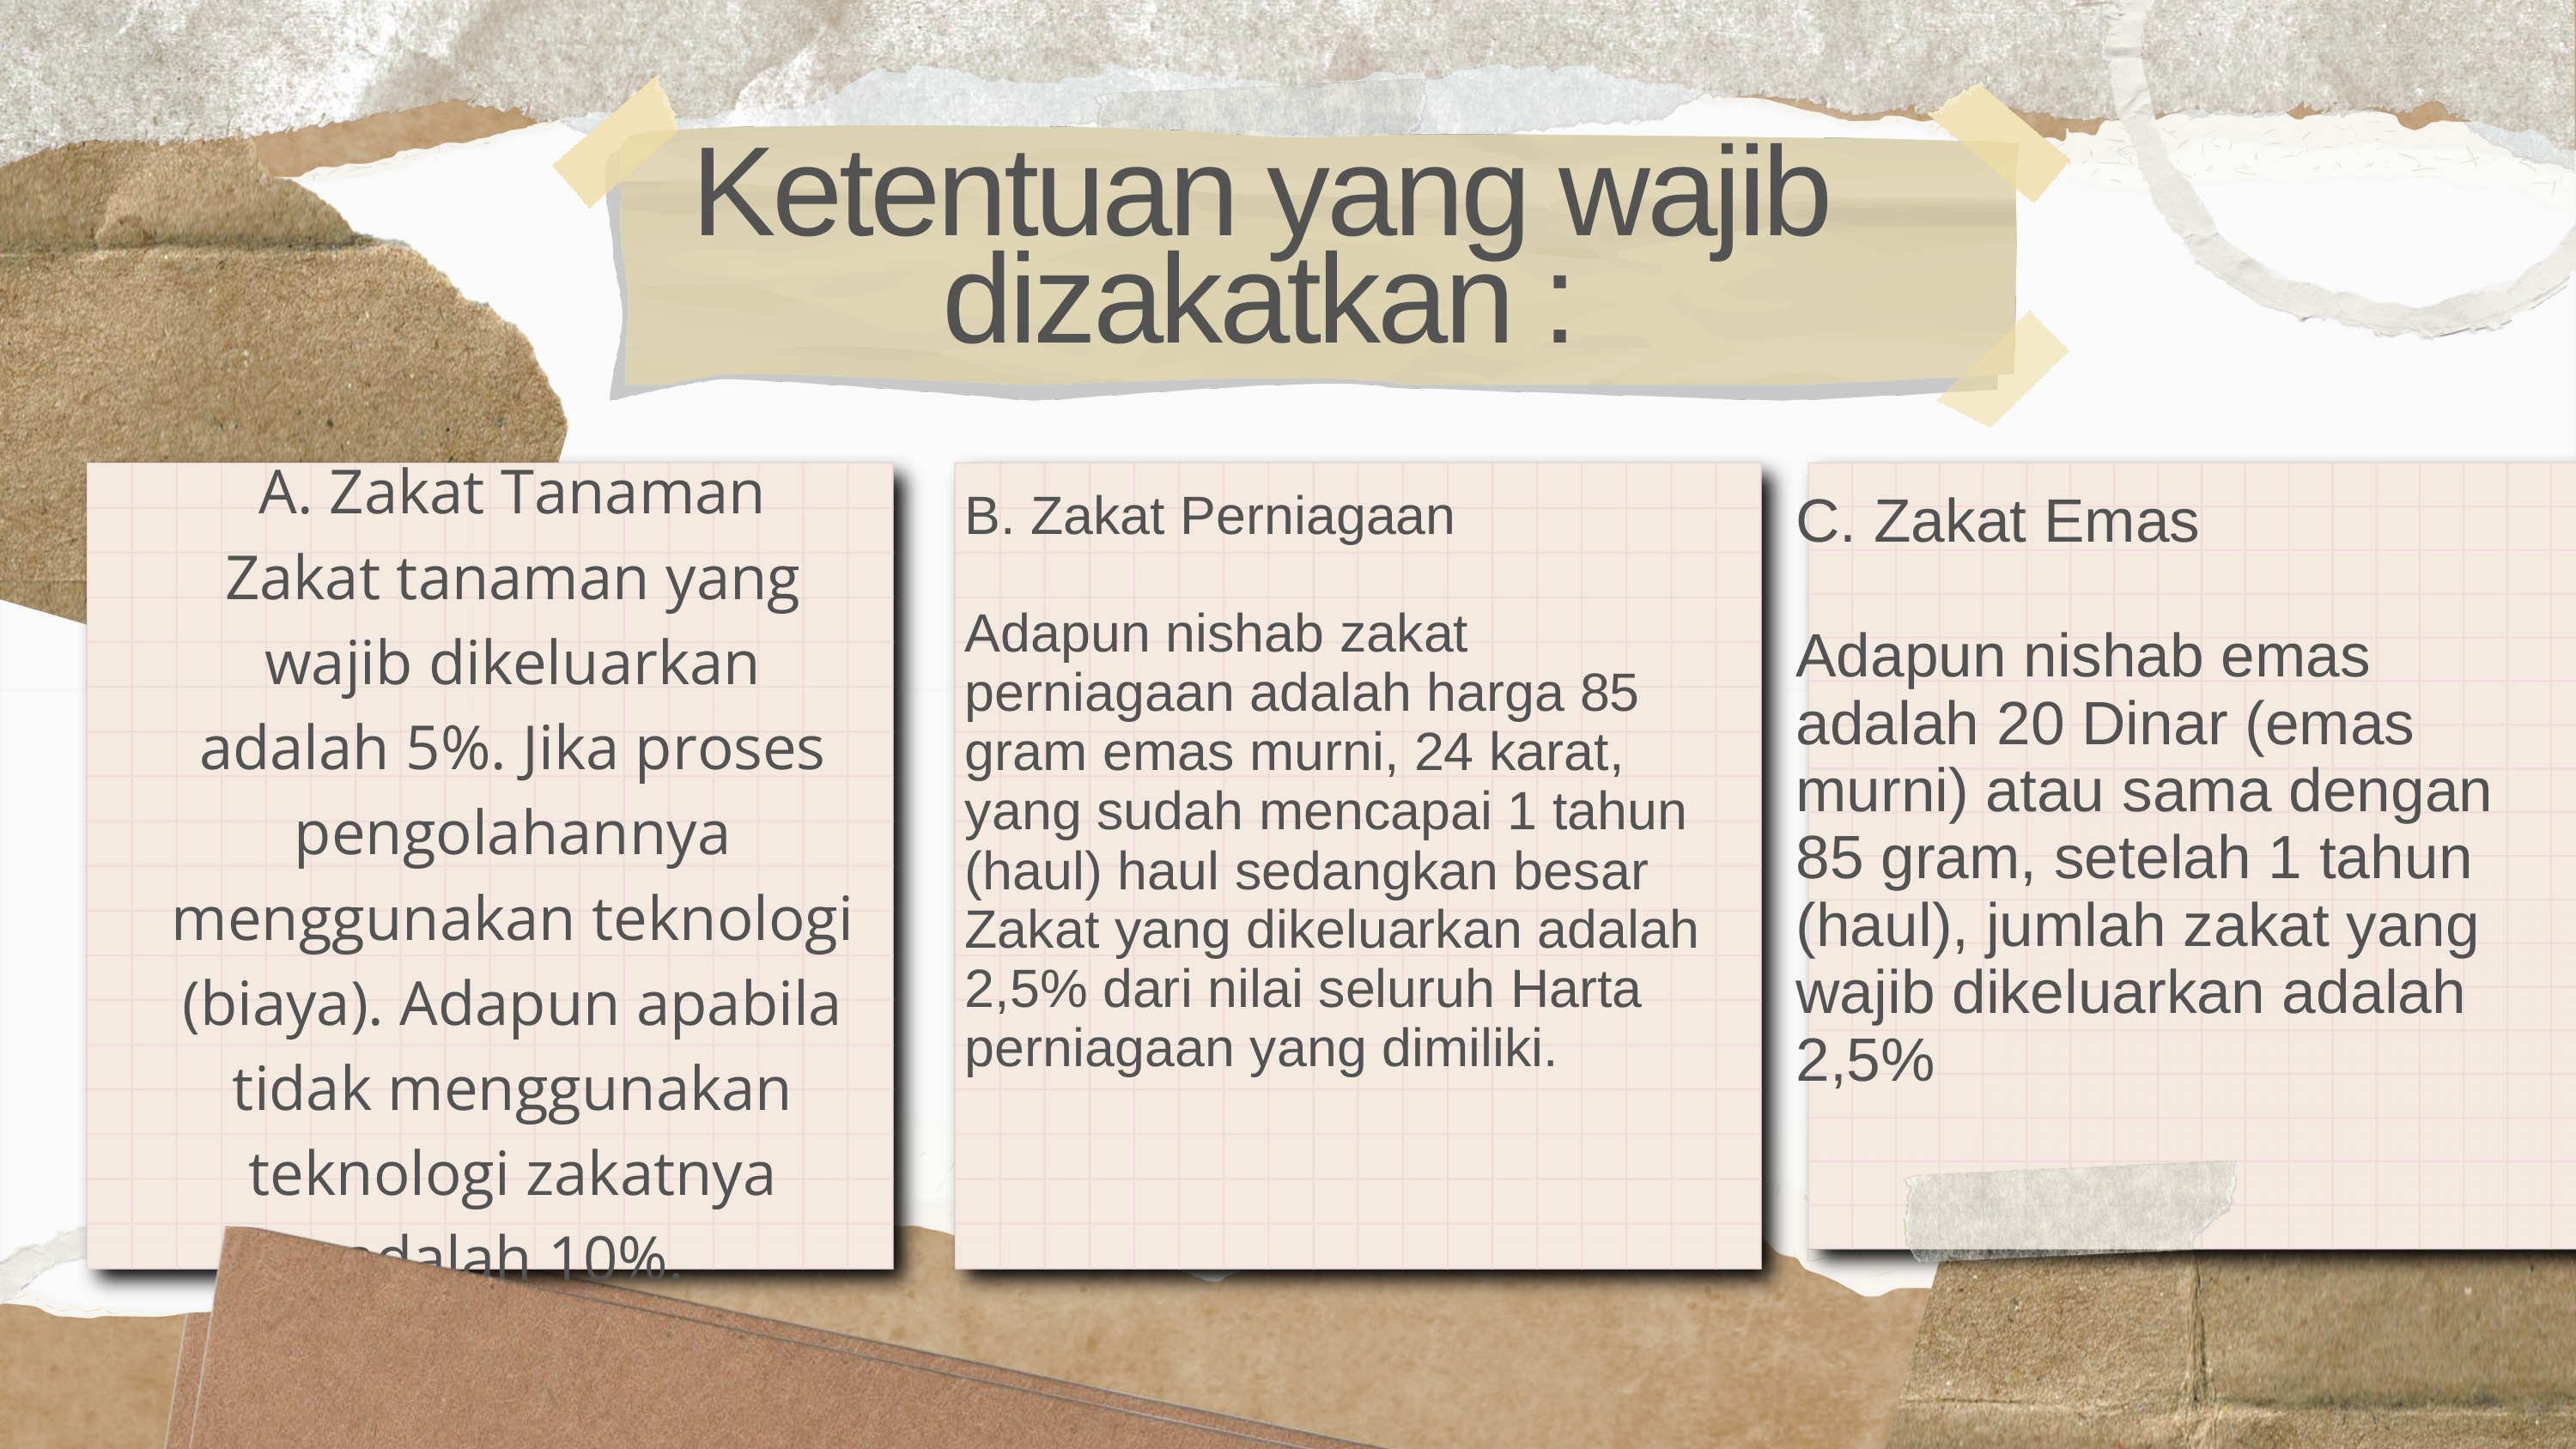

Ketentuan yang wajib dizakatkan :
A. Zakat Tanaman
Zakat tanaman yang wajib dikeluarkan adalah 5%. Jika proses pengolahannya menggunakan teknologi (biaya). Adapun apabila tidak menggunakan teknologi zakatnya adalah 10%.

B. Zakat Perniagaan

Adapun nishab zakat perniagaan adalah harga 85 gram emas murni, 24 karat, yang sudah mencapai 1 tahun (haul) haul sedangkan besar Zakat yang dikeluarkan adalah 2,5% dari nilai seluruh Harta perniagaan yang dimiliki.
C. Zakat Emas

Adapun nishab emas adalah 20 Dinar (emas murni) atau sama dengan 85 gram, setelah 1 tahun (haul), jumlah zakat yang wajib dikeluarkan adalah 2,5%